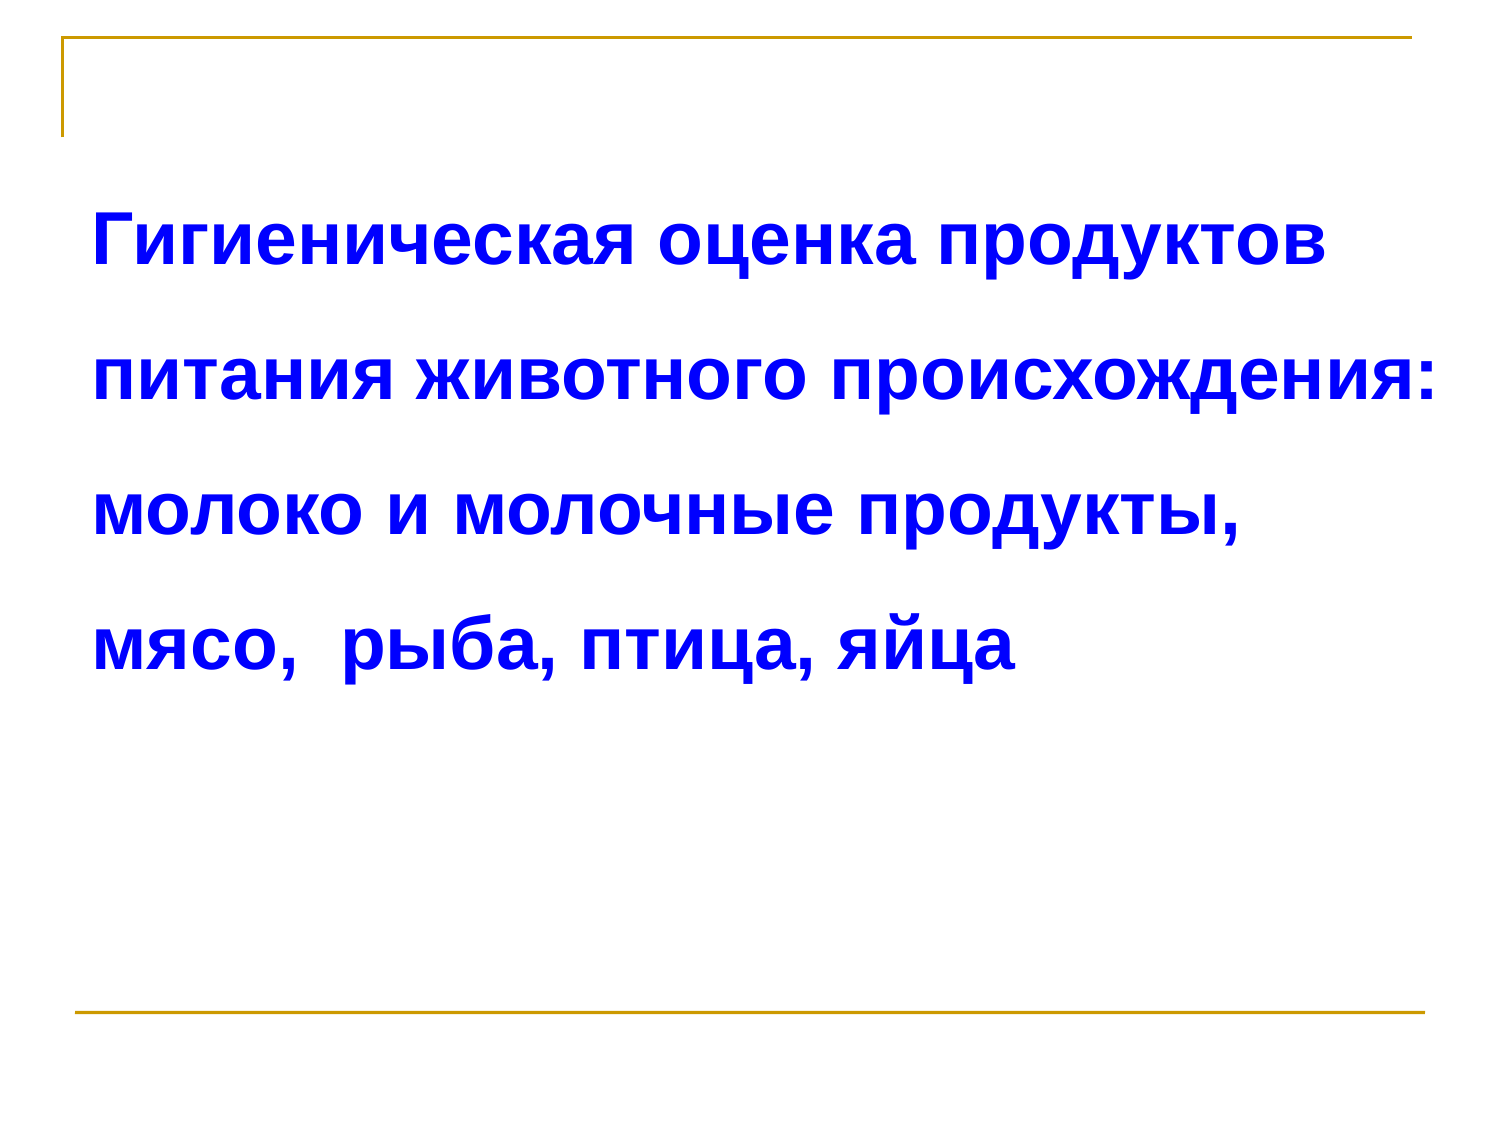

Гигиеническая оценка продуктов питания животного происхождения:
молоко и молочные продукты, мясо,  рыба, птица, яйца